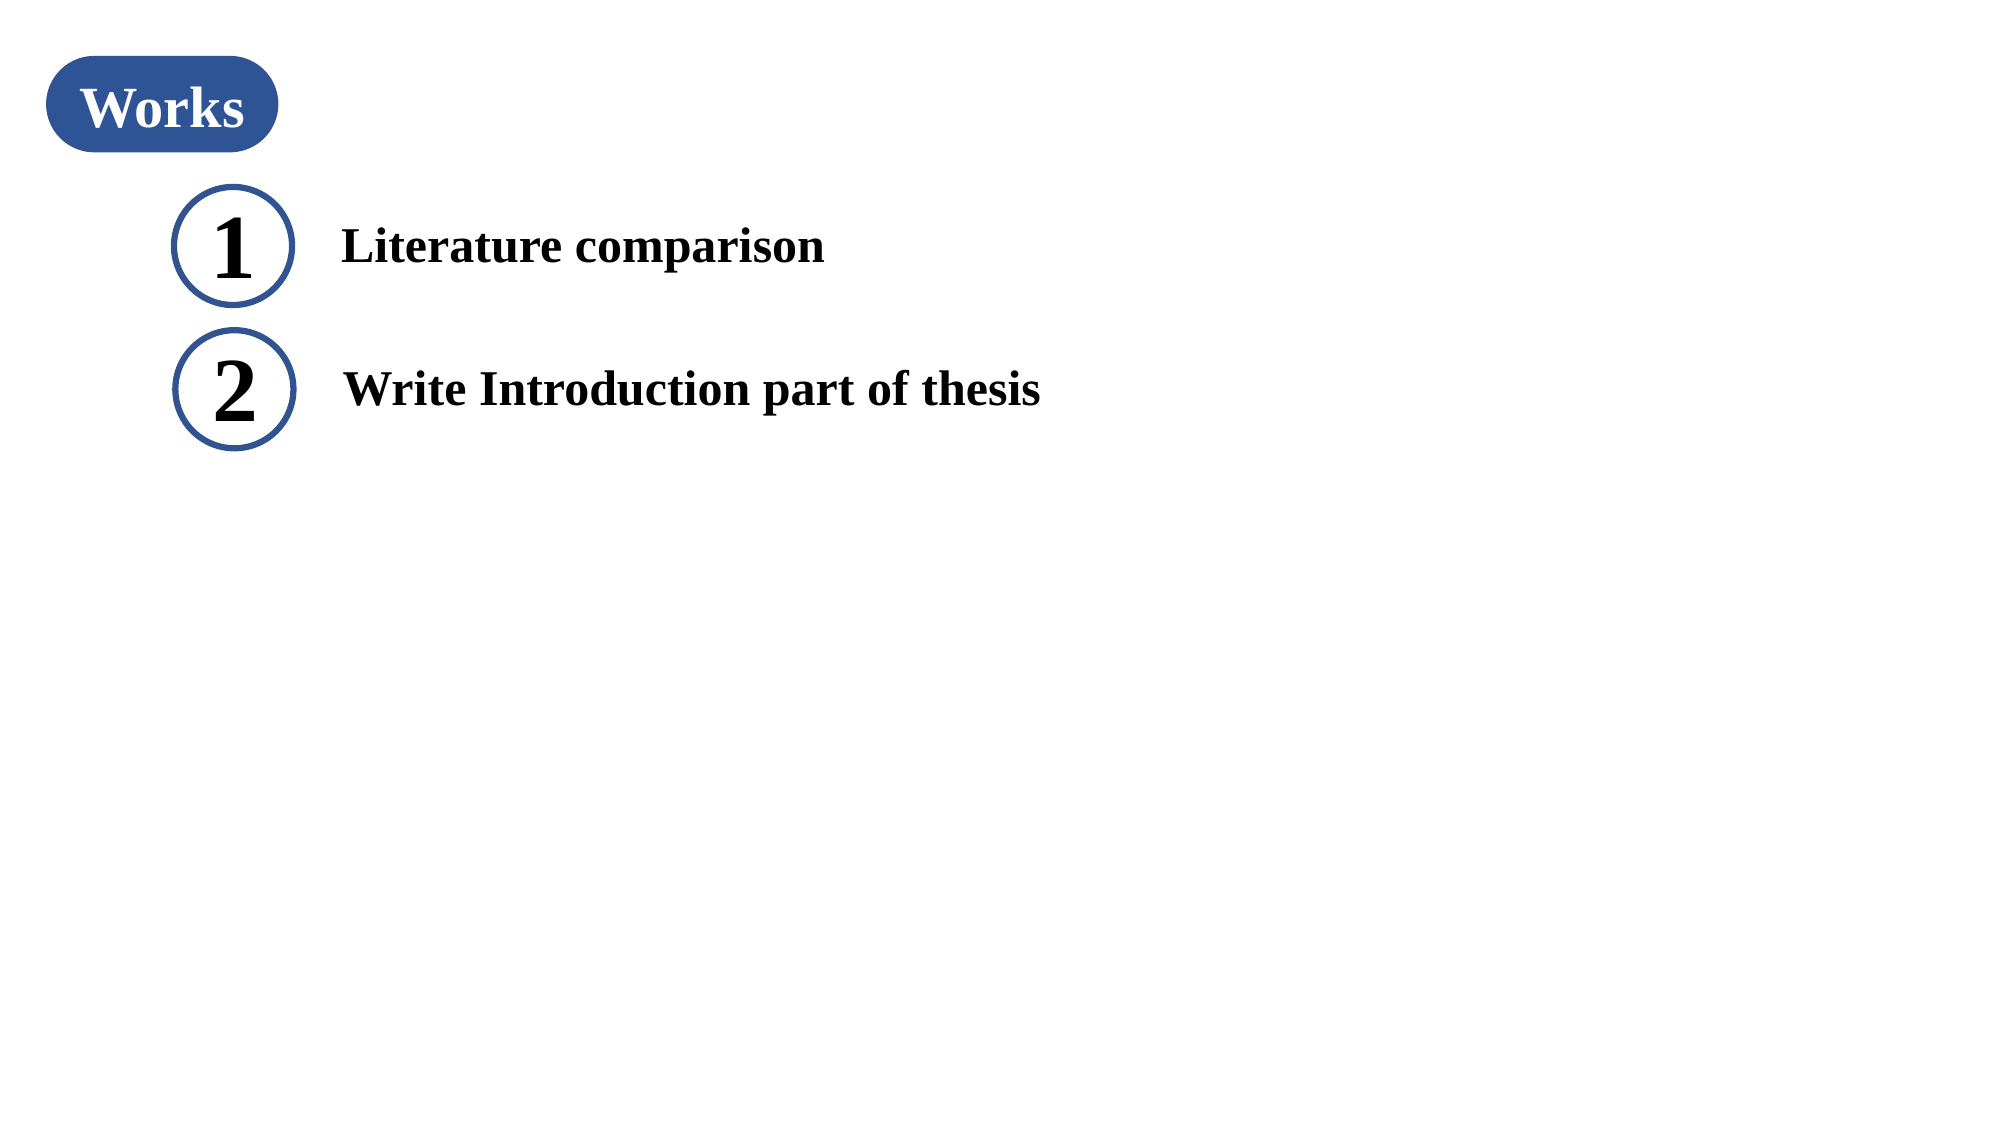

Works
Literature comparison
1

Write Introduction part of thesis
2